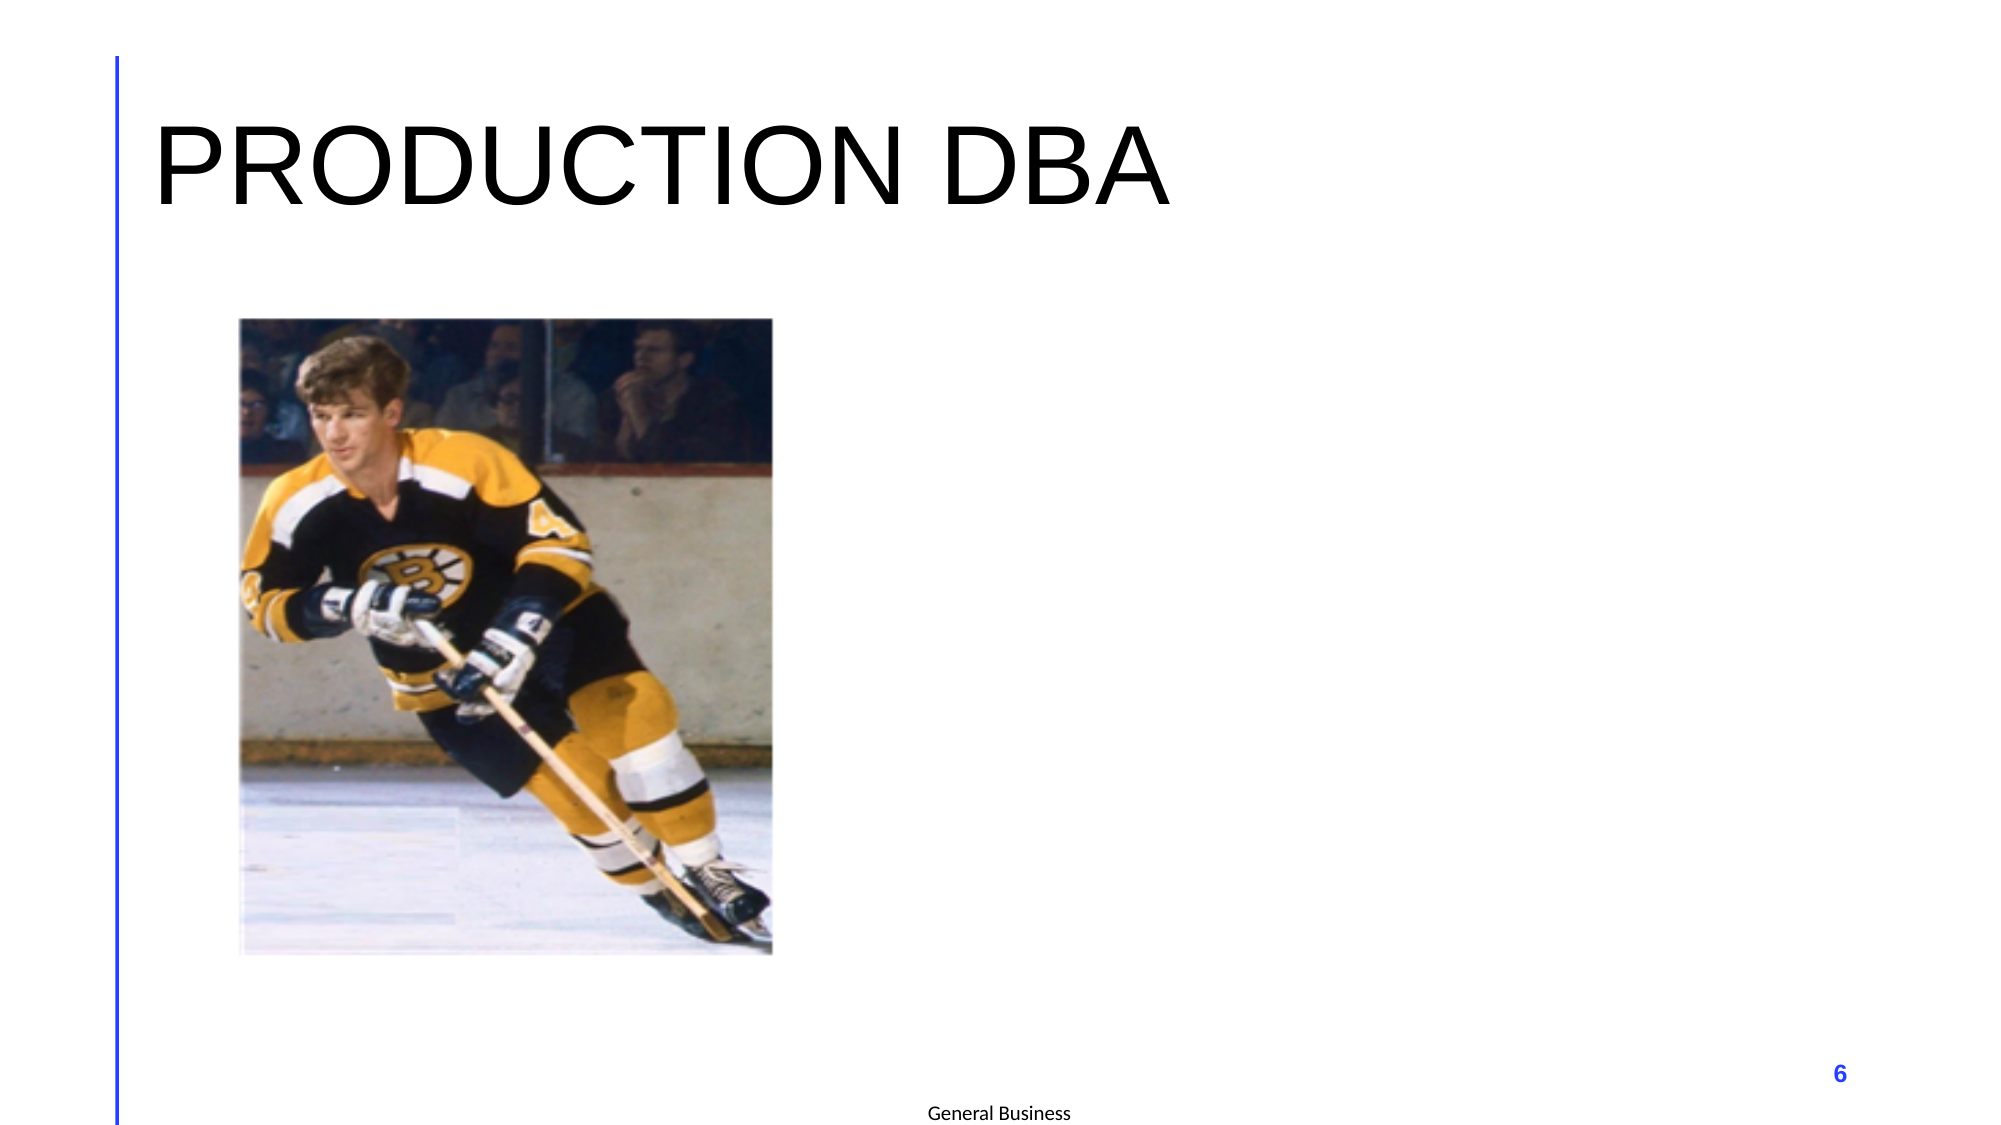

# PRODUCTION DBA

### Chart

| Category |
|---|
6